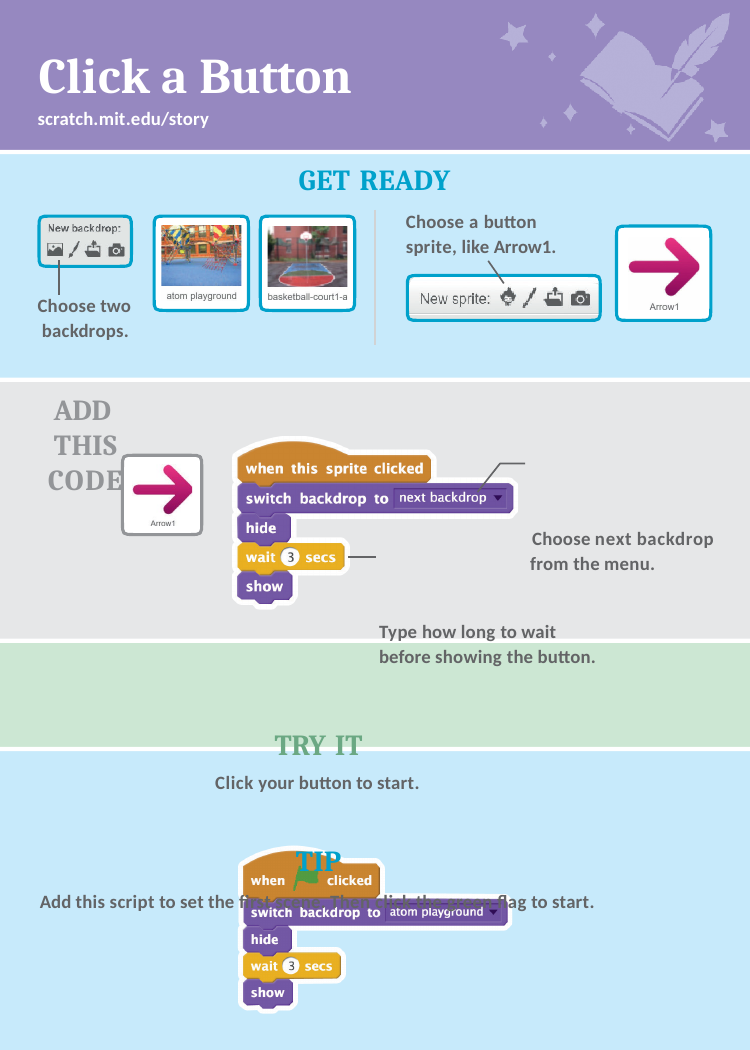

# Click a Button
scratch.mit.edu/story

GET READY
Choose a button  sprite, like Arrow1.

Choose two  backdrops.

ADD  THIS CODE

Choose next backdrop
from the menu.

Type how long to wait  before showing the button.

TRY IT
Click your button to start.

TIP
Add this script to set the first scene. Then click the green flag to start.